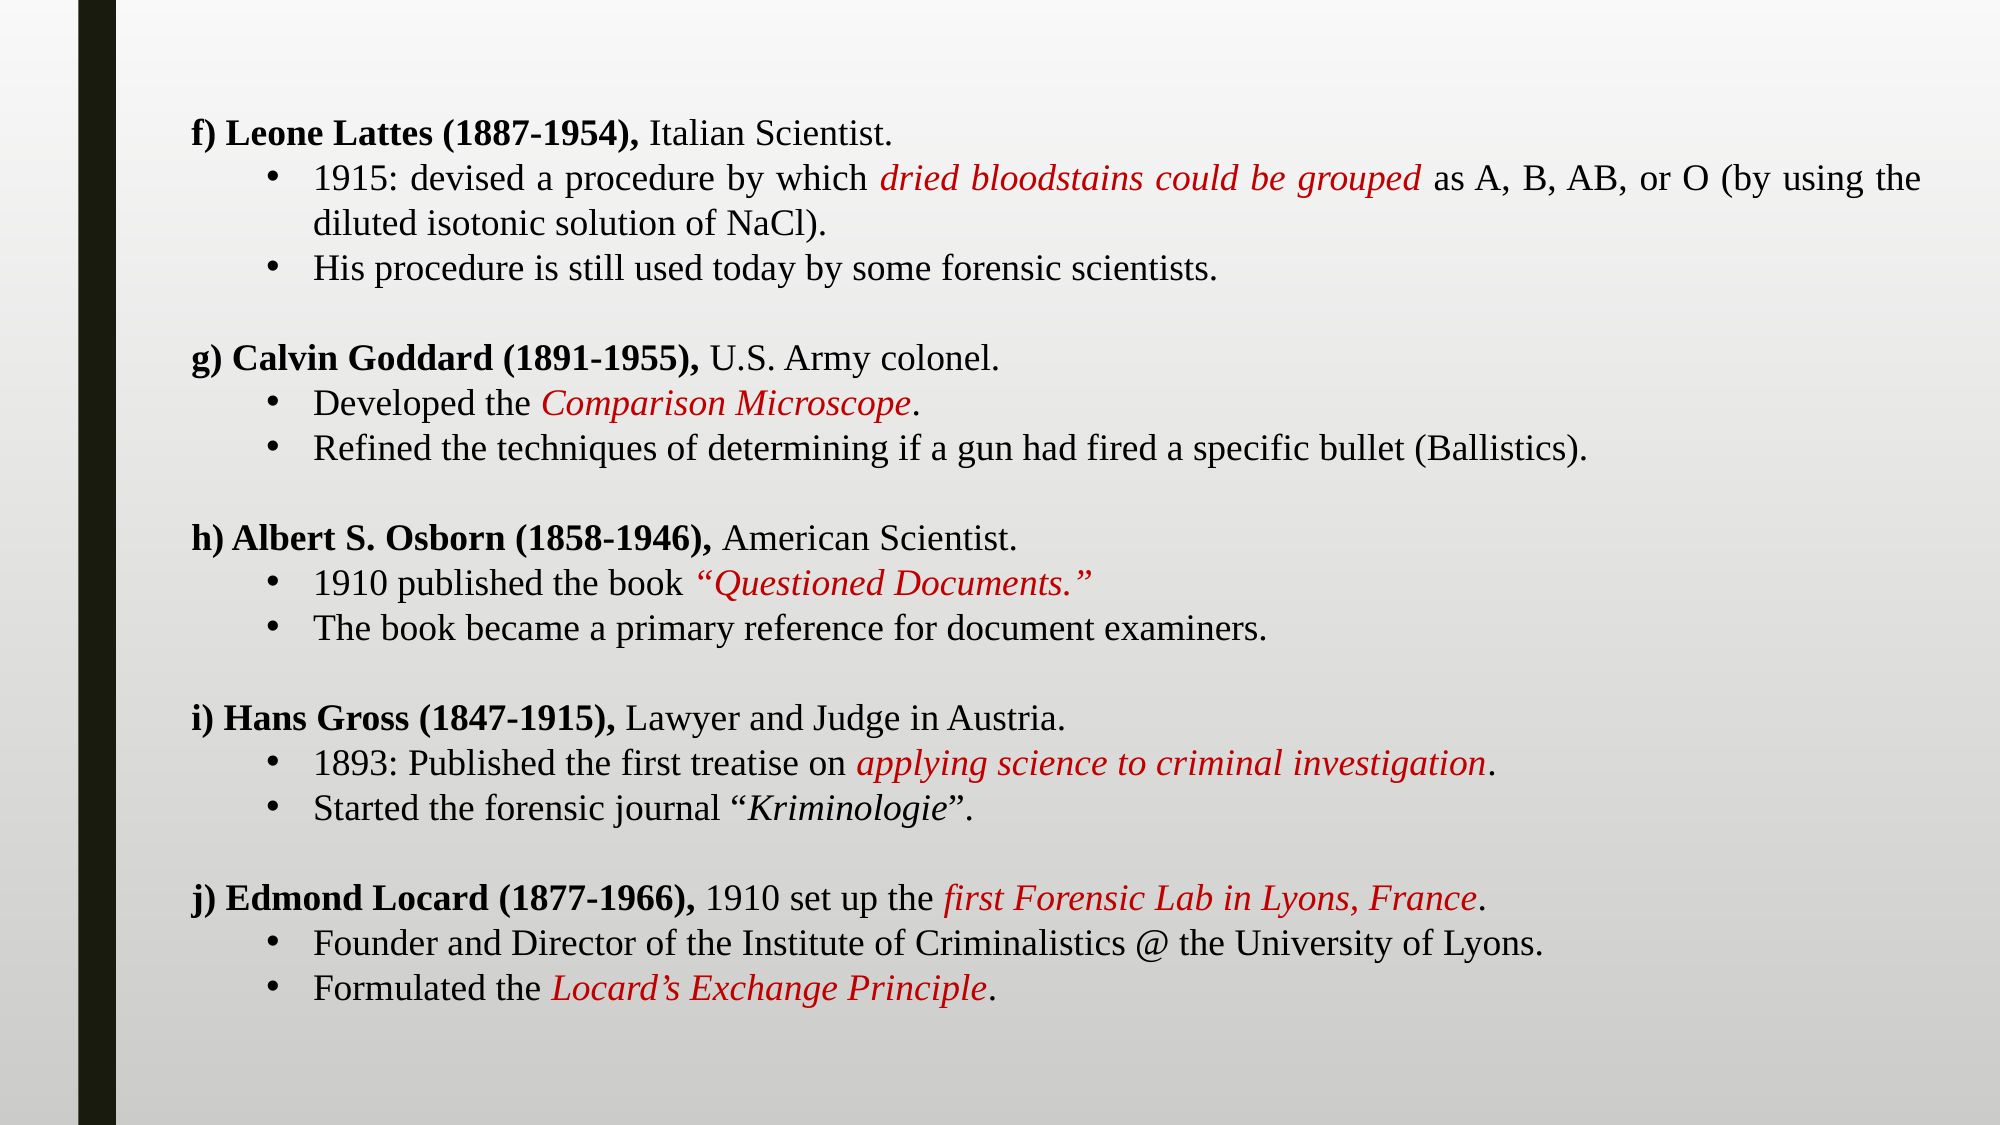

f) Leone Lattes (1887-1954), Italian Scientist.
1915: devised a procedure by which dried bloodstains could be grouped as A, B, AB, or O (by using the diluted isotonic solution of NaCl).
His procedure is still used today by some forensic scientists.

g) Calvin Goddard (1891-1955), U.S. Army colonel.
Developed the Comparison Microscope.
Refined the techniques of determining if a gun had fired a specific bullet (Ballistics).

h) Albert S. Osborn (1858-1946), American Scientist.
1910 published the book “Questioned Documents.”
The book became a primary reference for document examiners.

i) Hans Gross (1847-1915), Lawyer and Judge in Austria.
1893: Published the first treatise on applying science to criminal investigation.
Started the forensic journal “Kriminologie”.

j) Edmond Locard (1877-1966), 1910 set up the first Forensic Lab in Lyons, France.
Founder and Director of the Institute of Criminalistics @ the University of Lyons.
Formulated the Locard’s Exchange Principle.